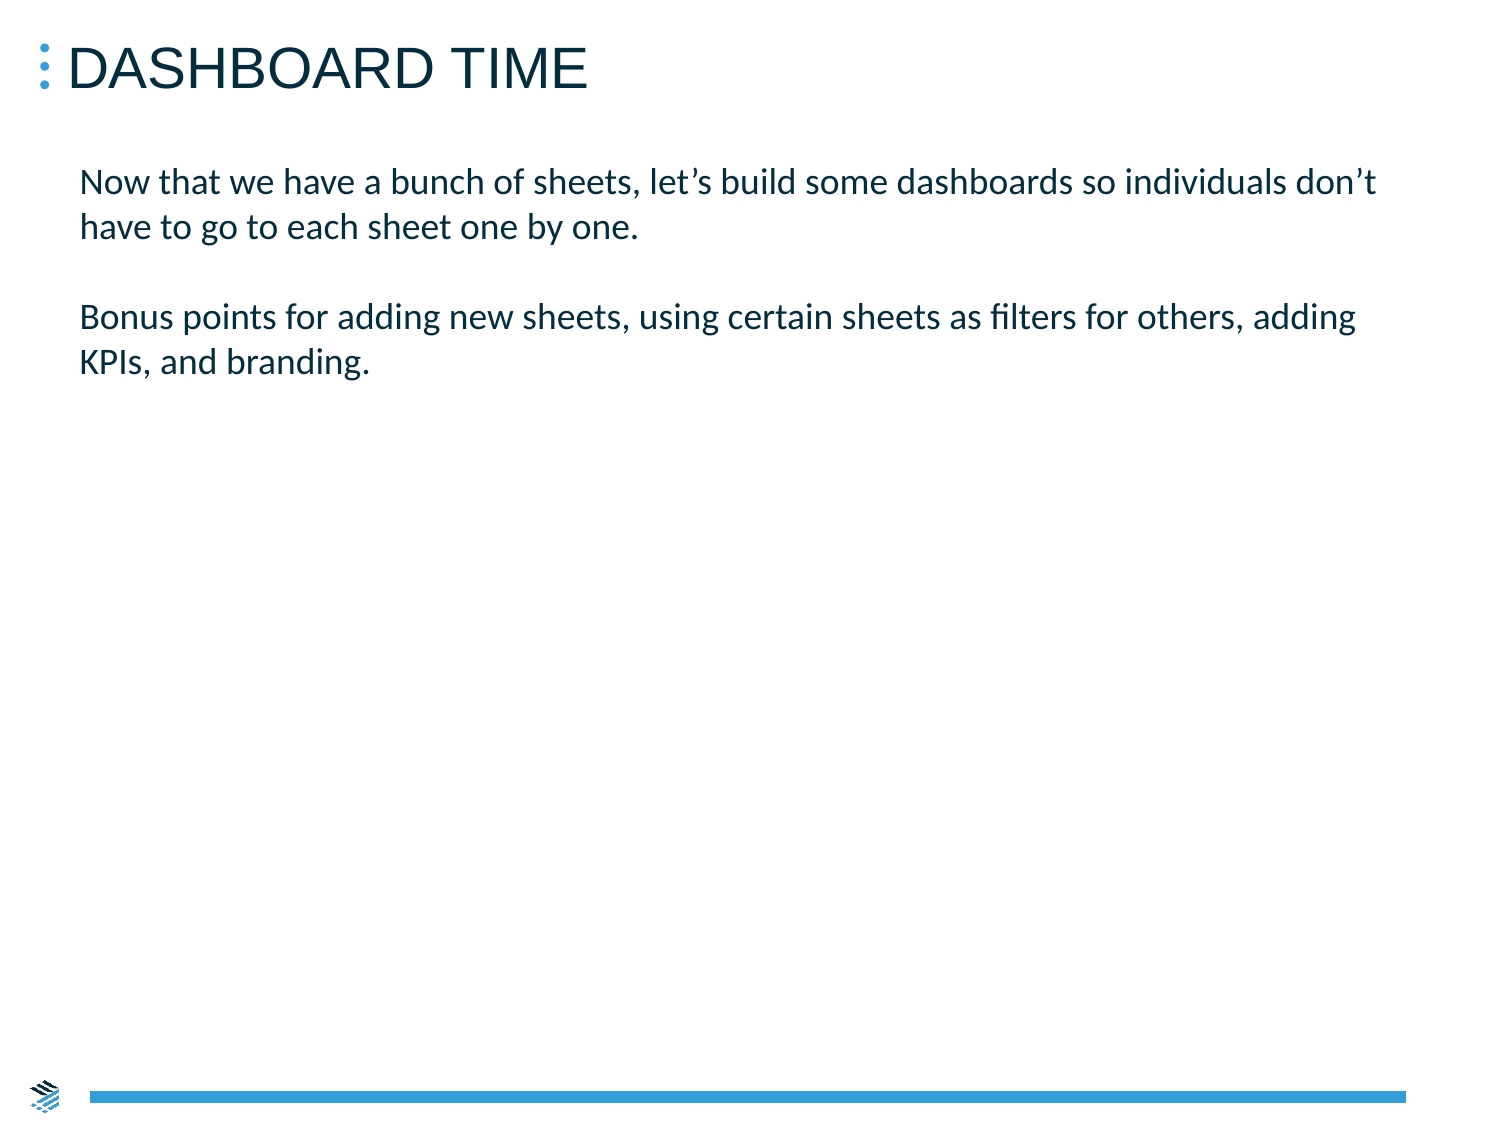

Dashboard time
Now that we have a bunch of sheets, let’s build some dashboards so individuals don’t have to go to each sheet one by one.

Bonus points for adding new sheets, using certain sheets as filters for others, adding KPIs, and branding.